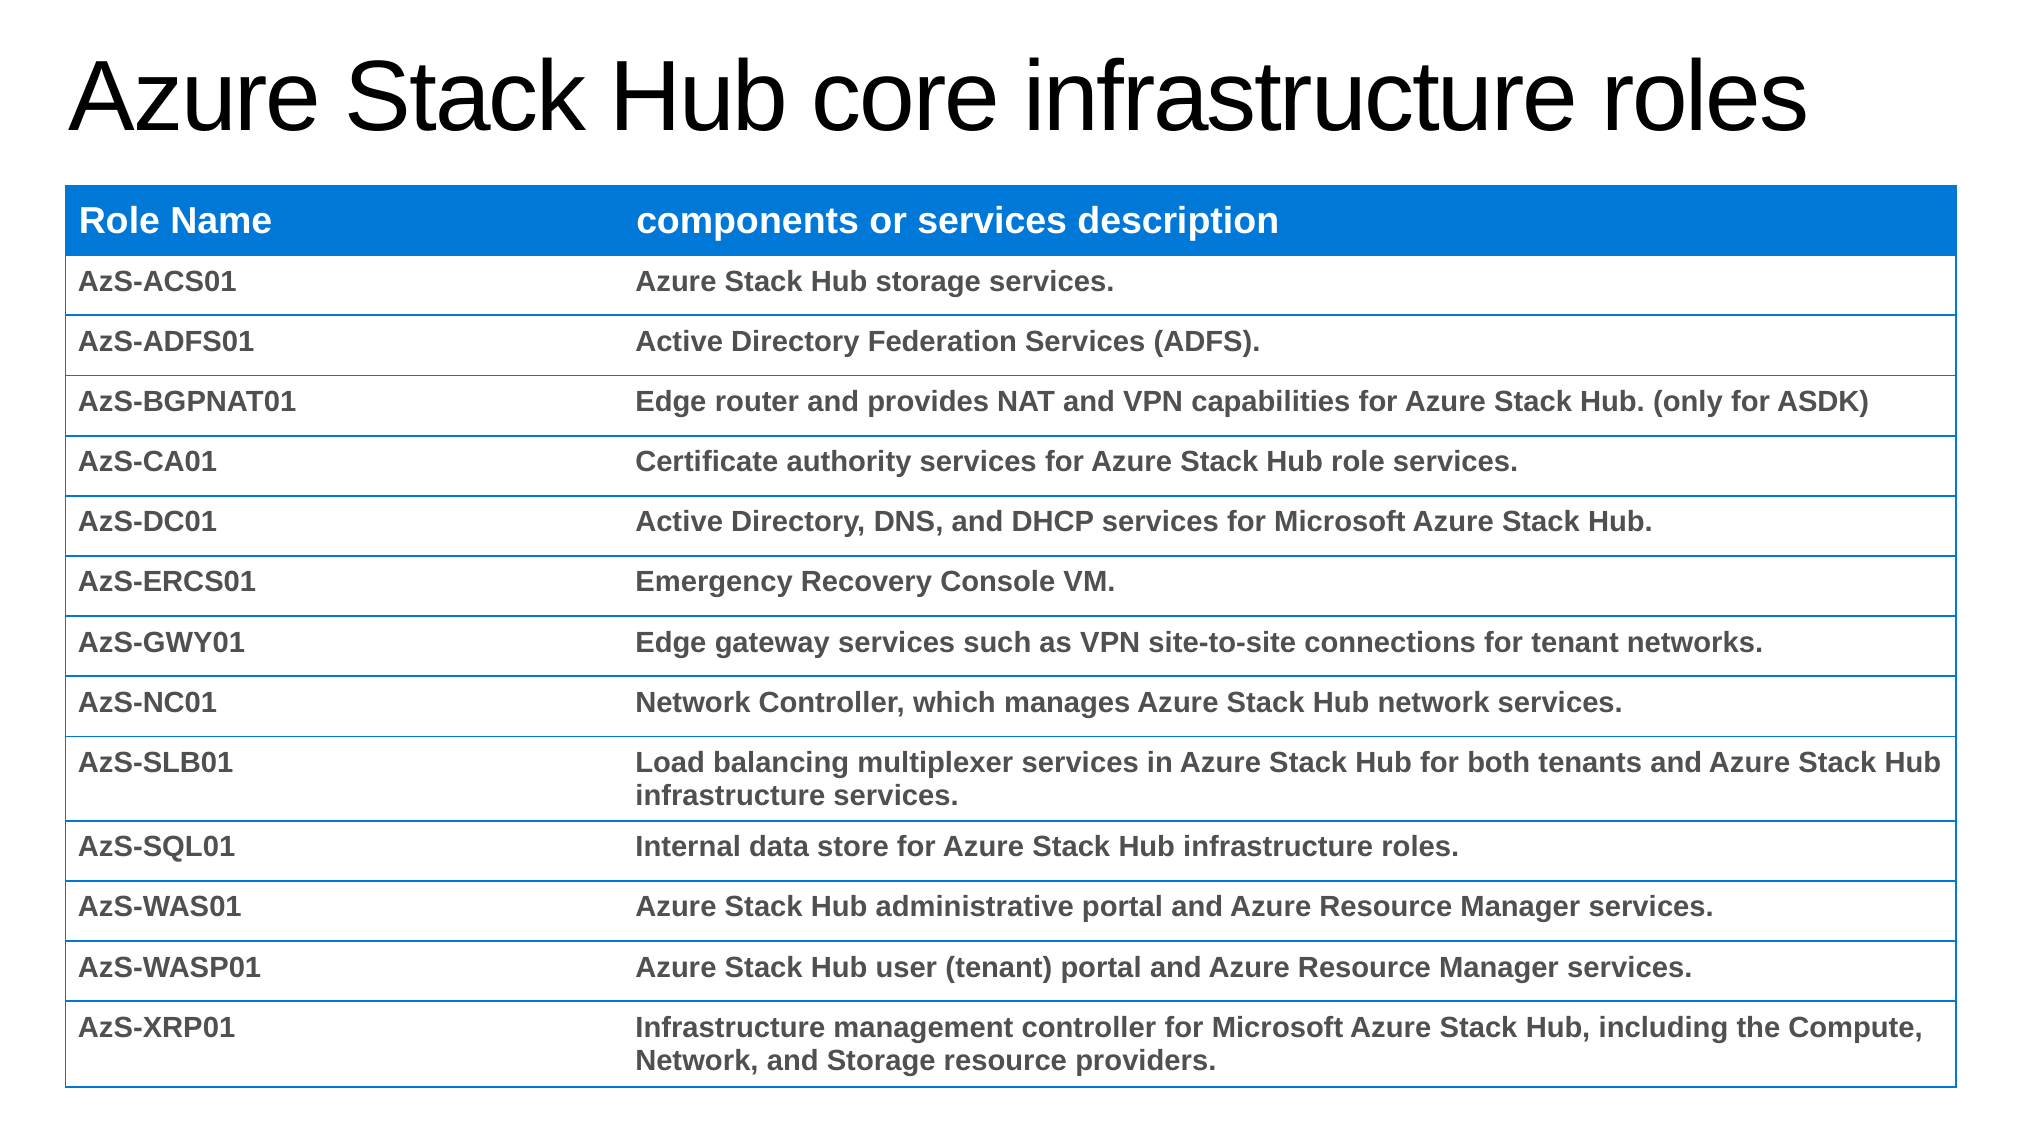

Azure Stack Hub core infrastructure roles
| Role Name | components or services description |
| --- | --- |
| AzS-ACS01 | Azure Stack Hub storage services. |
| AzS-ADFS01 | Active Directory Federation Services (ADFS). |
| AzS-BGPNAT01 | Edge router and provides NAT and VPN capabilities for Azure Stack Hub. (only for ASDK) |
| AzS-CA01 | Certificate authority services for Azure Stack Hub role services. |
| AzS-DC01 | Active Directory, DNS, and DHCP services for Microsoft Azure Stack Hub. |
| AzS-ERCS01 | Emergency Recovery Console VM. |
| AzS-GWY01 | Edge gateway services such as VPN site-to-site connections for tenant networks. |
| AzS-NC01 | Network Controller, which manages Azure Stack Hub network services. |
| AzS-SLB01 | Load balancing multiplexer services in Azure Stack Hub for both tenants and Azure Stack Hub infrastructure services. |
| AzS-SQL01 | Internal data store for Azure Stack Hub infrastructure roles. |
| AzS-WAS01 | Azure Stack Hub administrative portal and Azure Resource Manager services. |
| AzS-WASP01 | Azure Stack Hub user (tenant) portal and Azure Resource Manager services. |
| AzS-XRP01 | Infrastructure management controller for Microsoft Azure Stack Hub, including the Compute, Network, and Storage resource providers. |